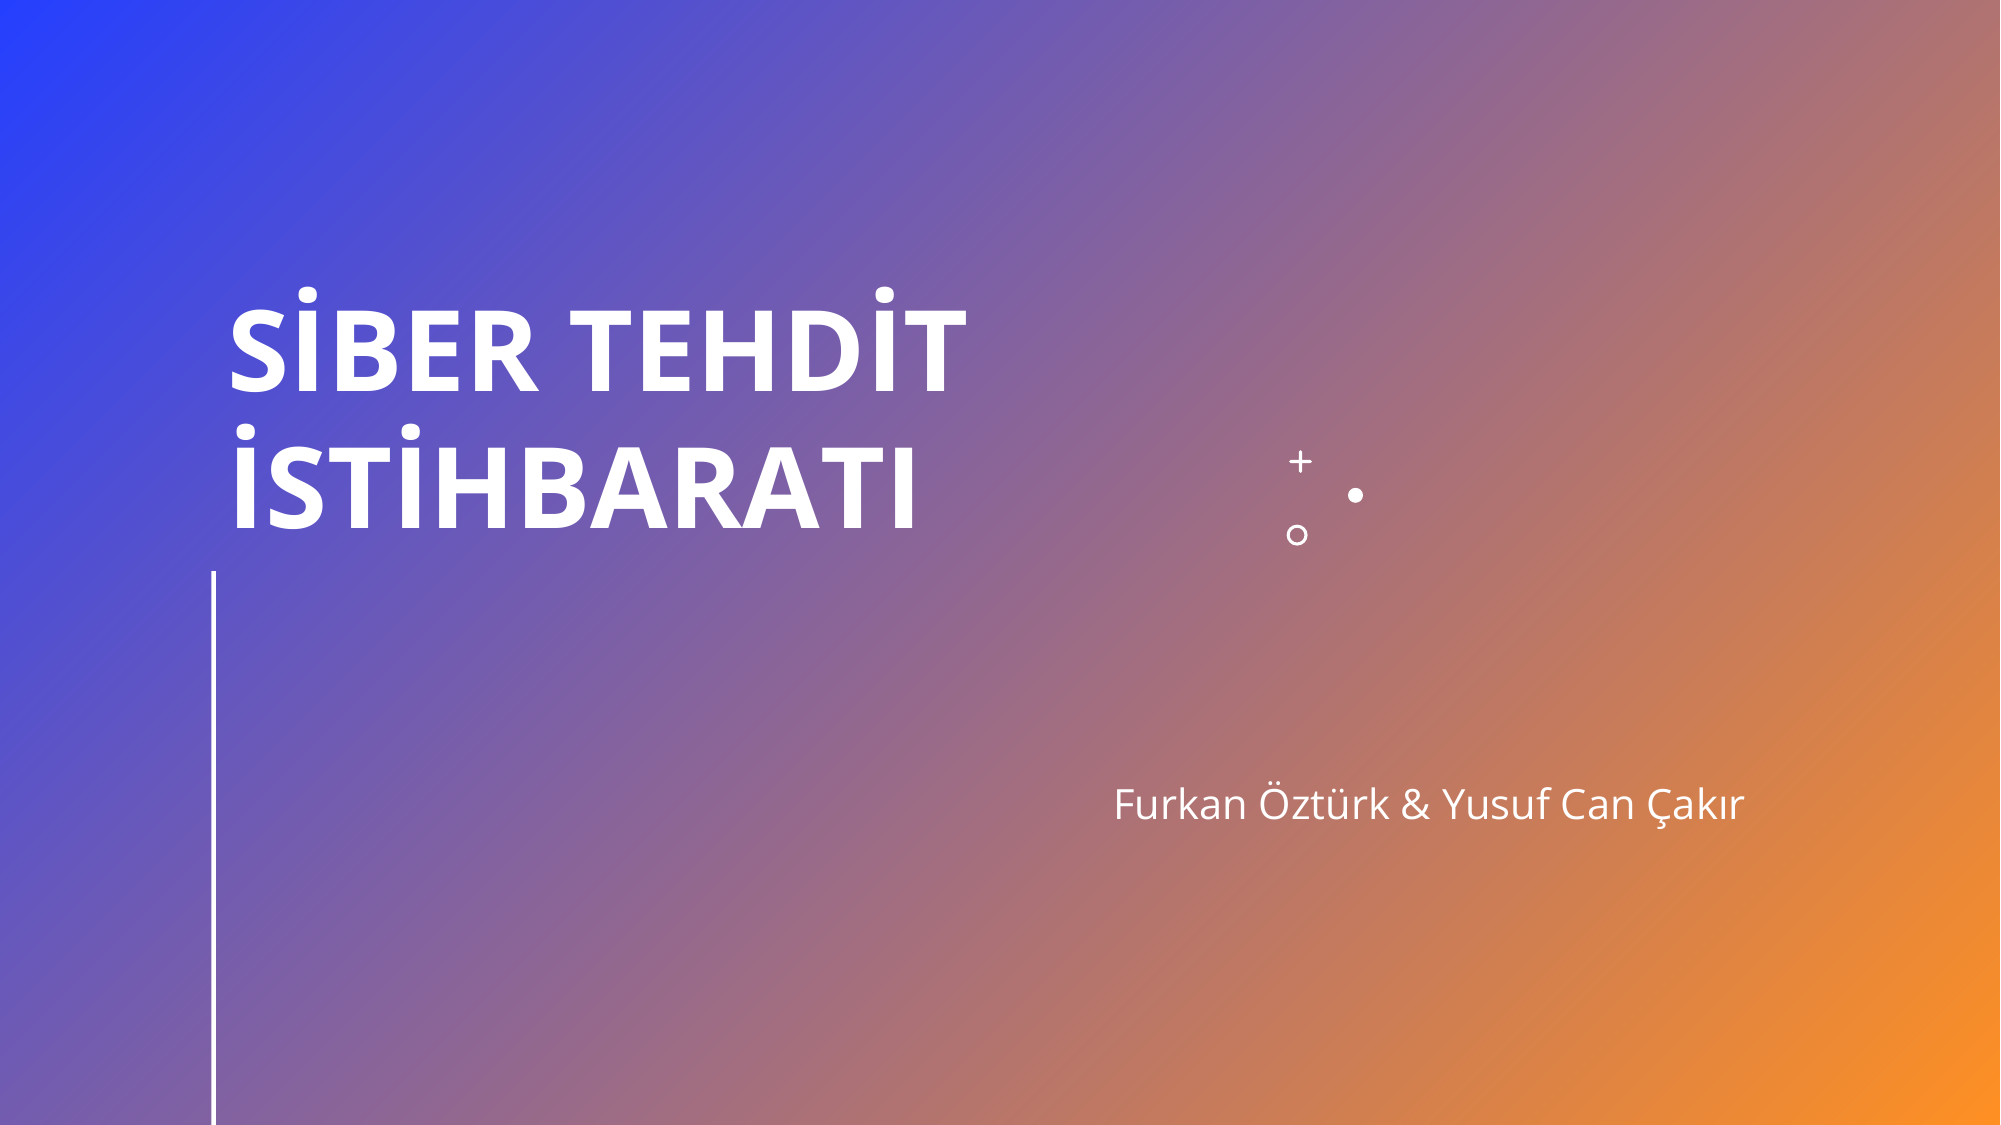

# SİBER TEHDİT İSTİHBARATI
Furkan Öztürk & Yusuf Can Çakır